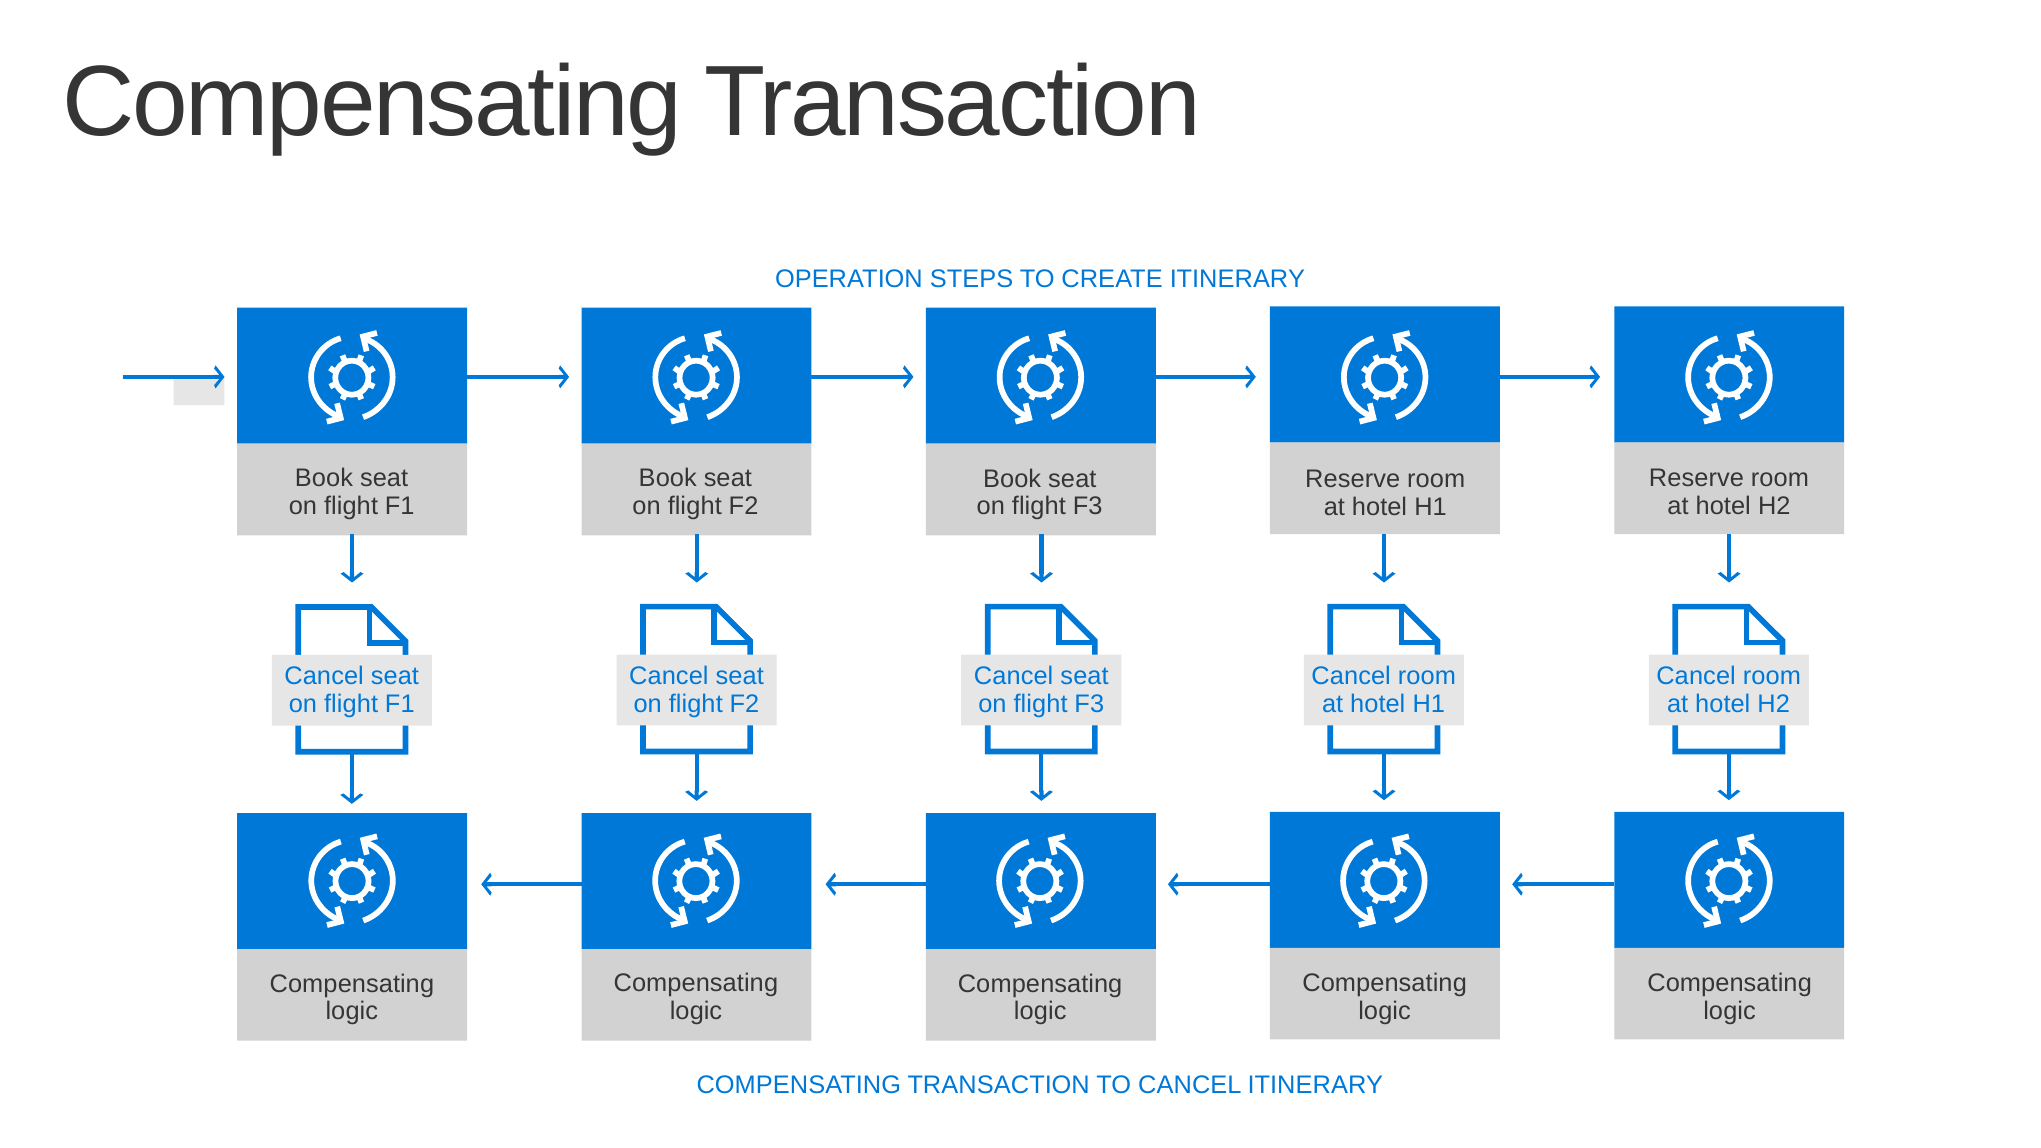

# Compensating Transaction
OPERATION STEPS TO CREATE ITINERARY

Book seat
on flight F1
Reserve room
at hotel H2
Book seat
on flight F2
Book seat
on flight F3
Reserve room
at hotel H1

Cancel seat
on flight F3
Cancel room at hotel H1
Cancel room at hotel H2
Cancel seat
on flight F2
Cancel seat
on flight F1

Compensating
logic
Compensating
logic
Compensating
logic
Compensating
logic
Compensating
logic
COMPENSATING TRANSACTION TO CANCEL ITINERARY